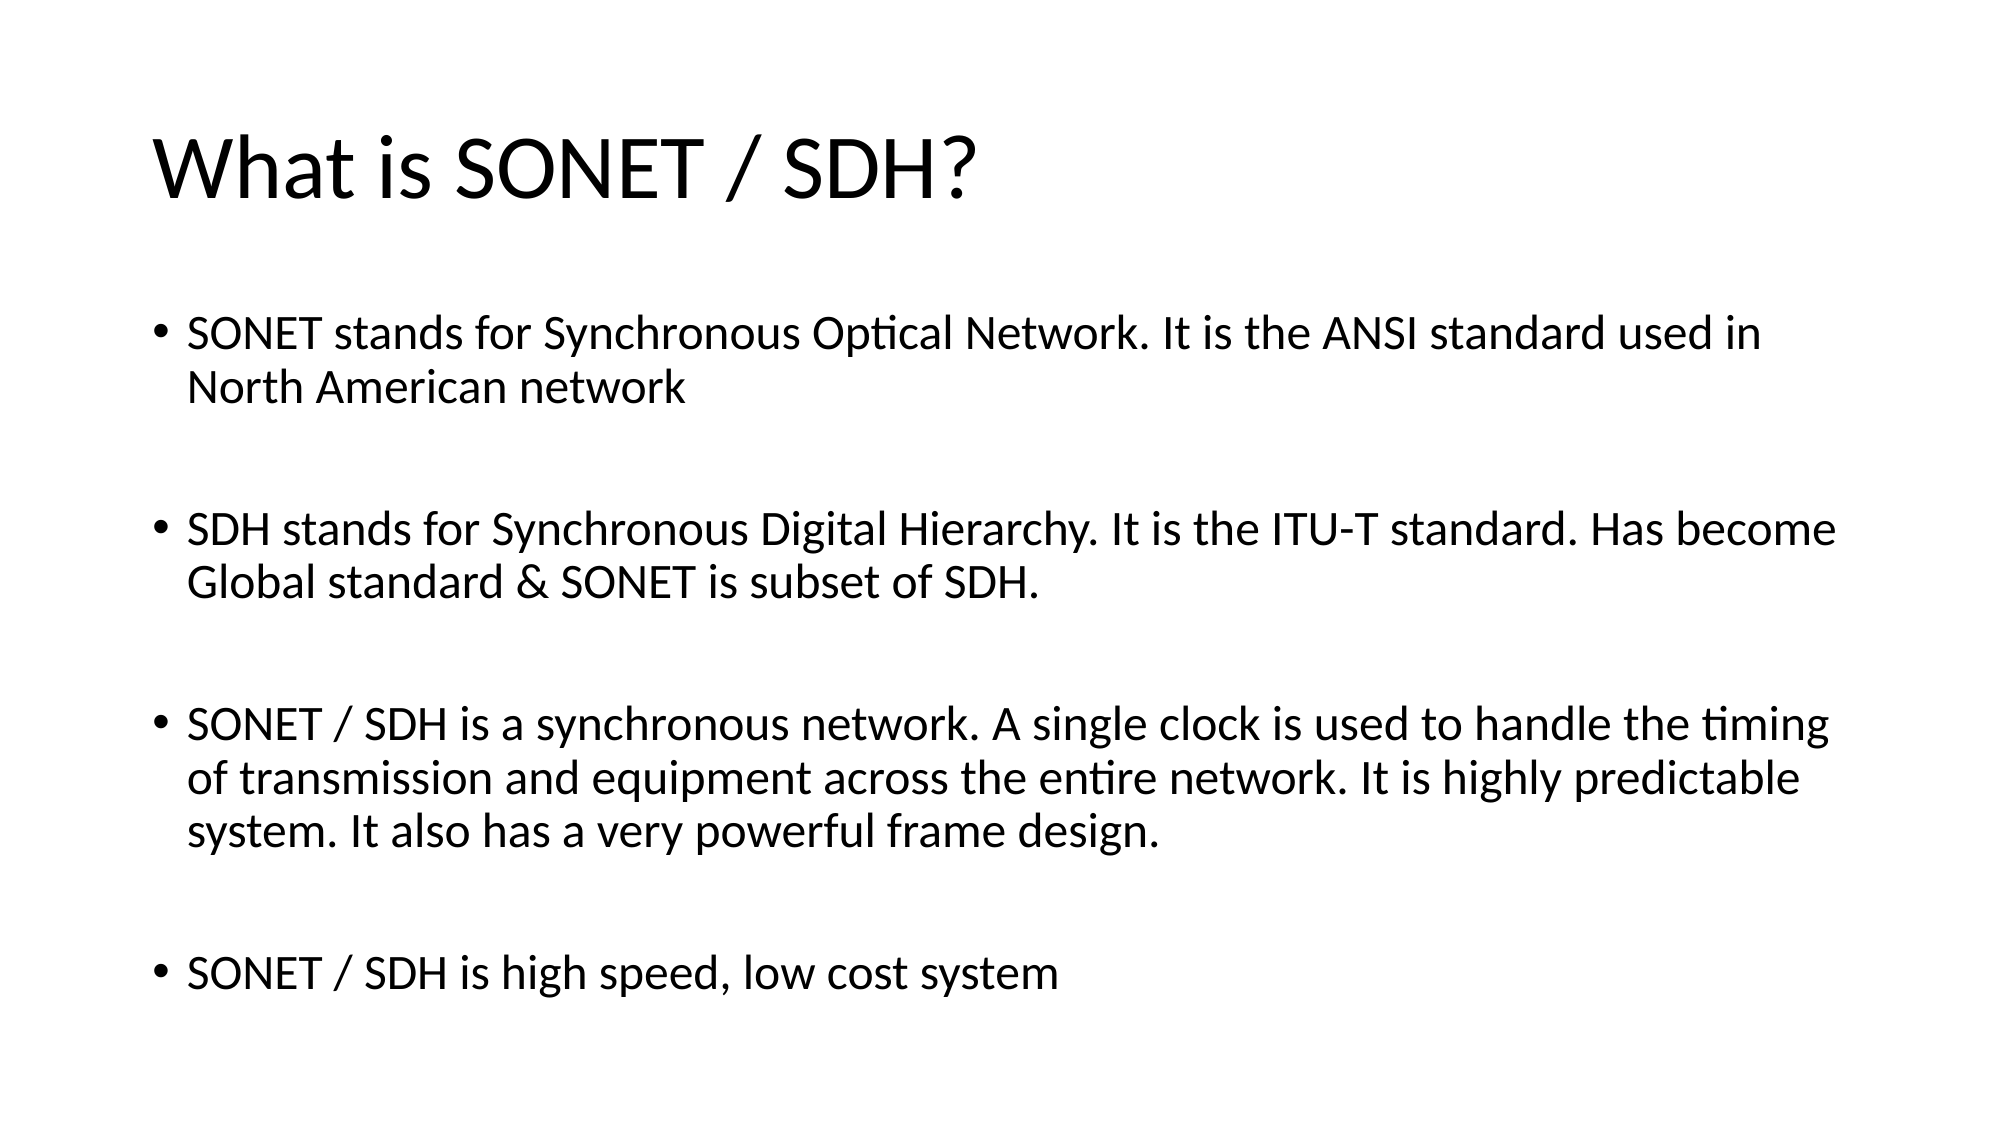

# What is SONET / SDH?
SONET stands for Synchronous Optical Network. It is the ANSI standard used in North American network

SDH stands for Synchronous Digital Hierarchy. It is the ITU-T standard. Has become Global standard & SONET is subset of SDH.

SONET / SDH is a synchronous network. A single clock is used to handle the timing of transmission and equipment across the entire network. It is highly predictable system. It also has a very powerful frame design.

SONET / SDH is high speed, low cost system
CONFIDENTIAL© Copyright 2008 Tech Mahindra Limited
198